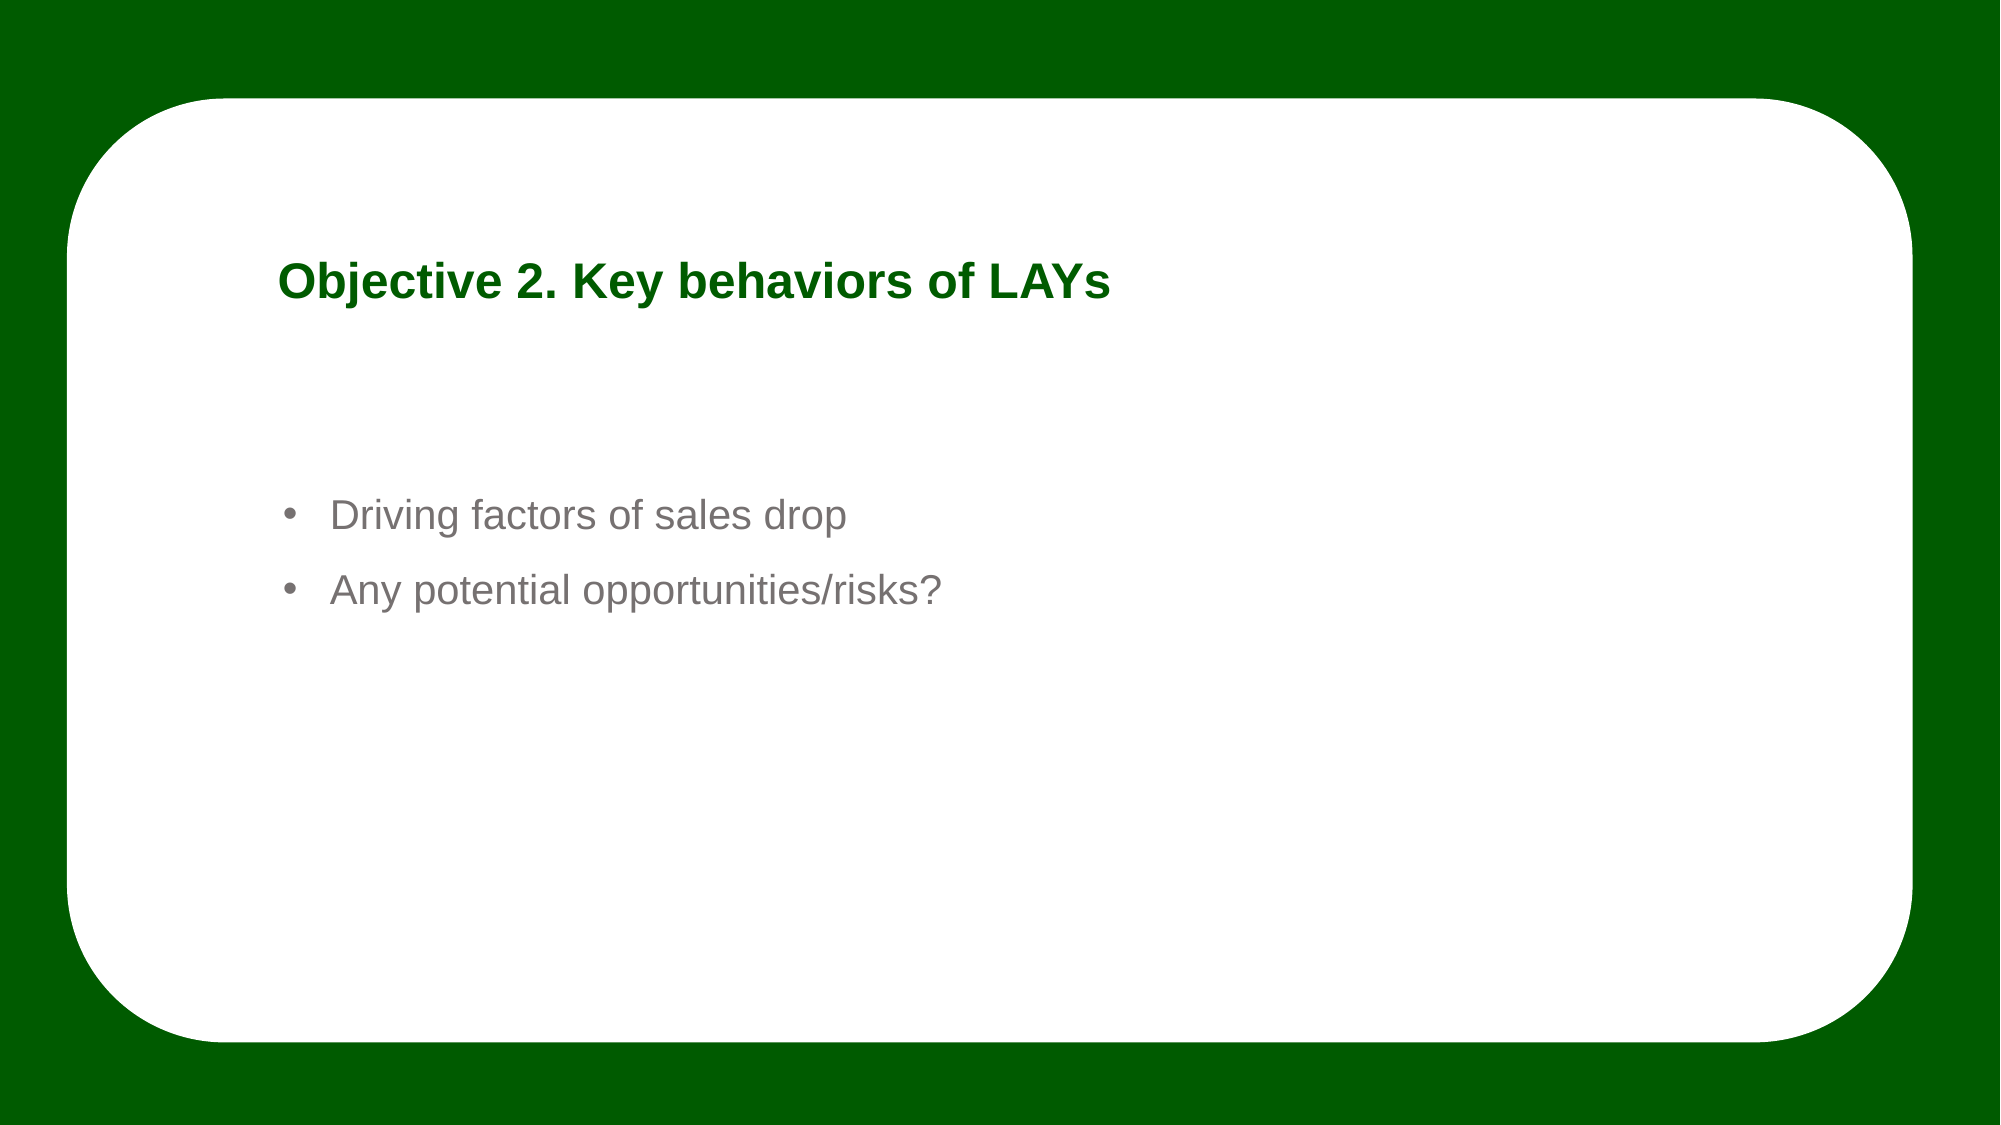

Objective 2. Key behaviors of LAYs
Driving factors of sales drop
Any potential opportunities/risks?